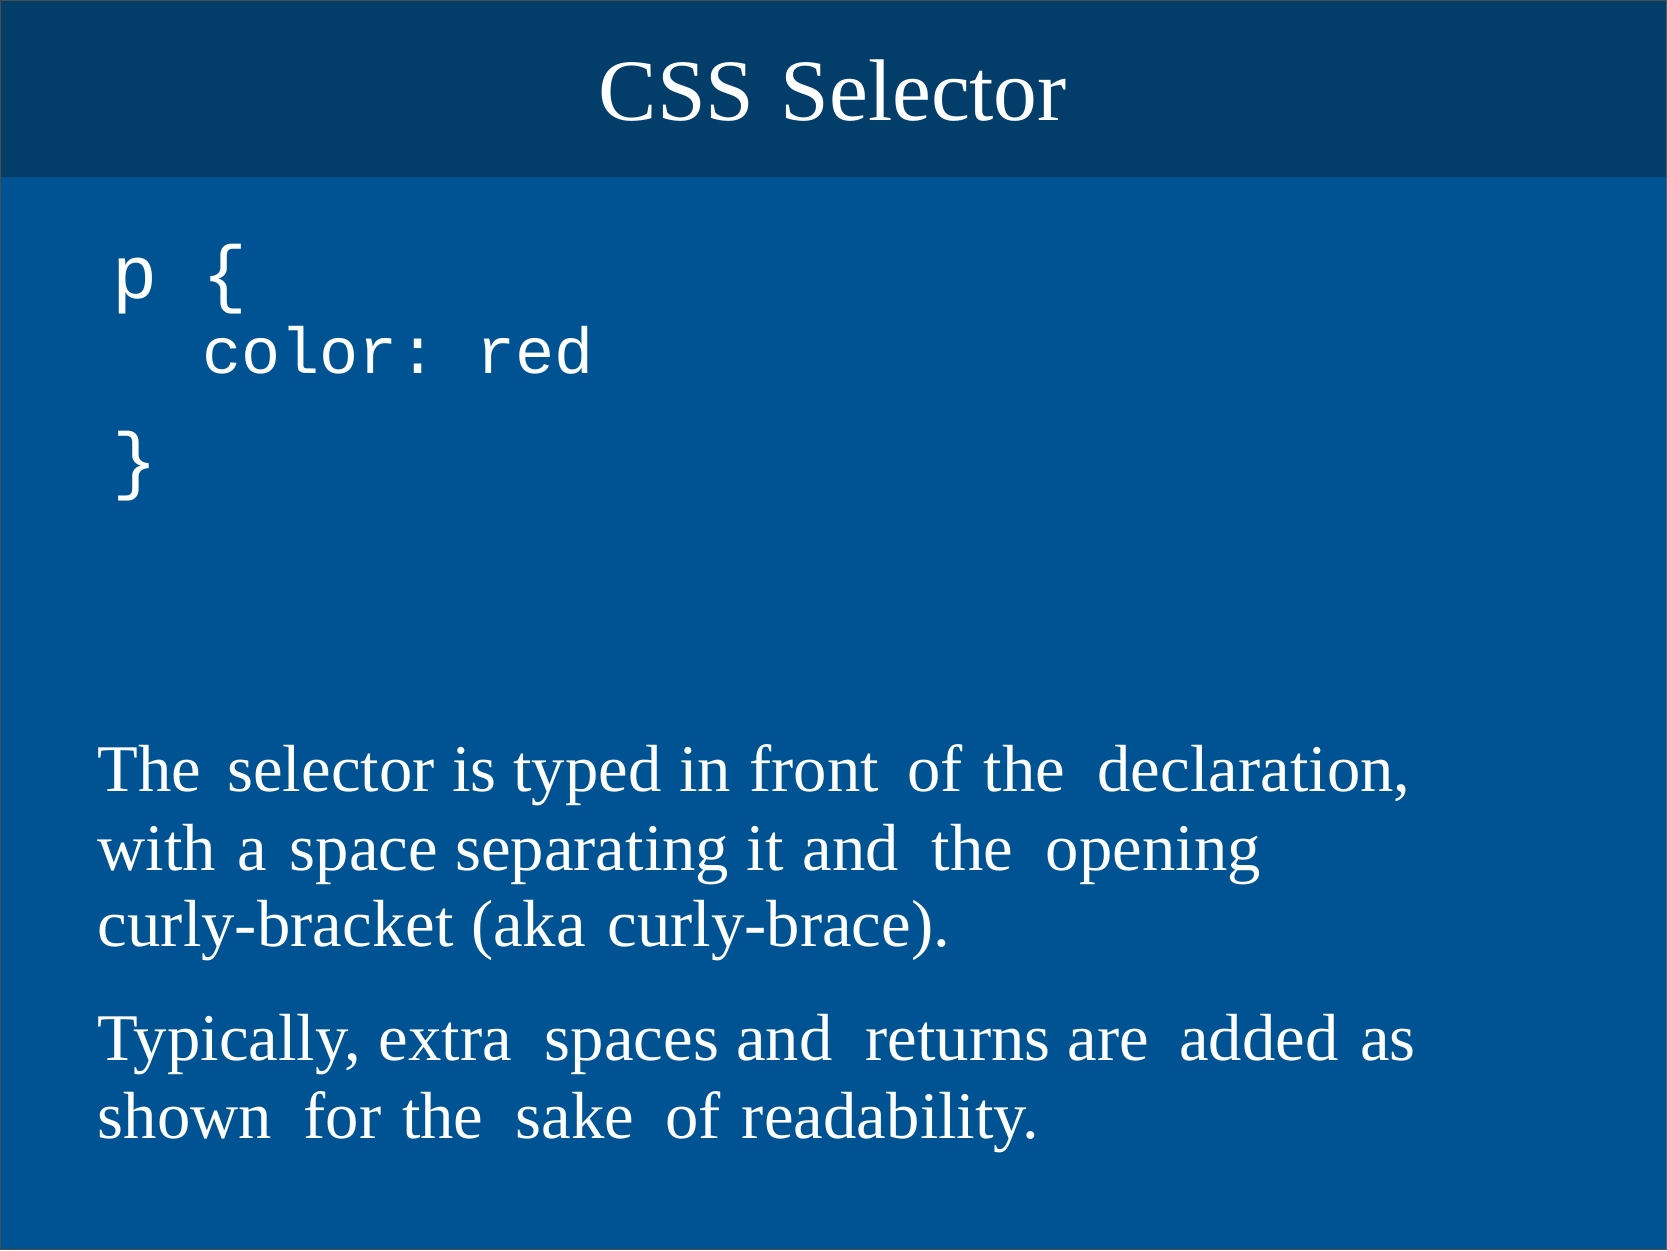

CSS Selector
p {
color: red
}
The selector is typed in front of the declaration, with a space separating it and the opening
curly-bracket (aka curly-brace).
Typically, extra spaces and returns are added as shown for the sake of readability.